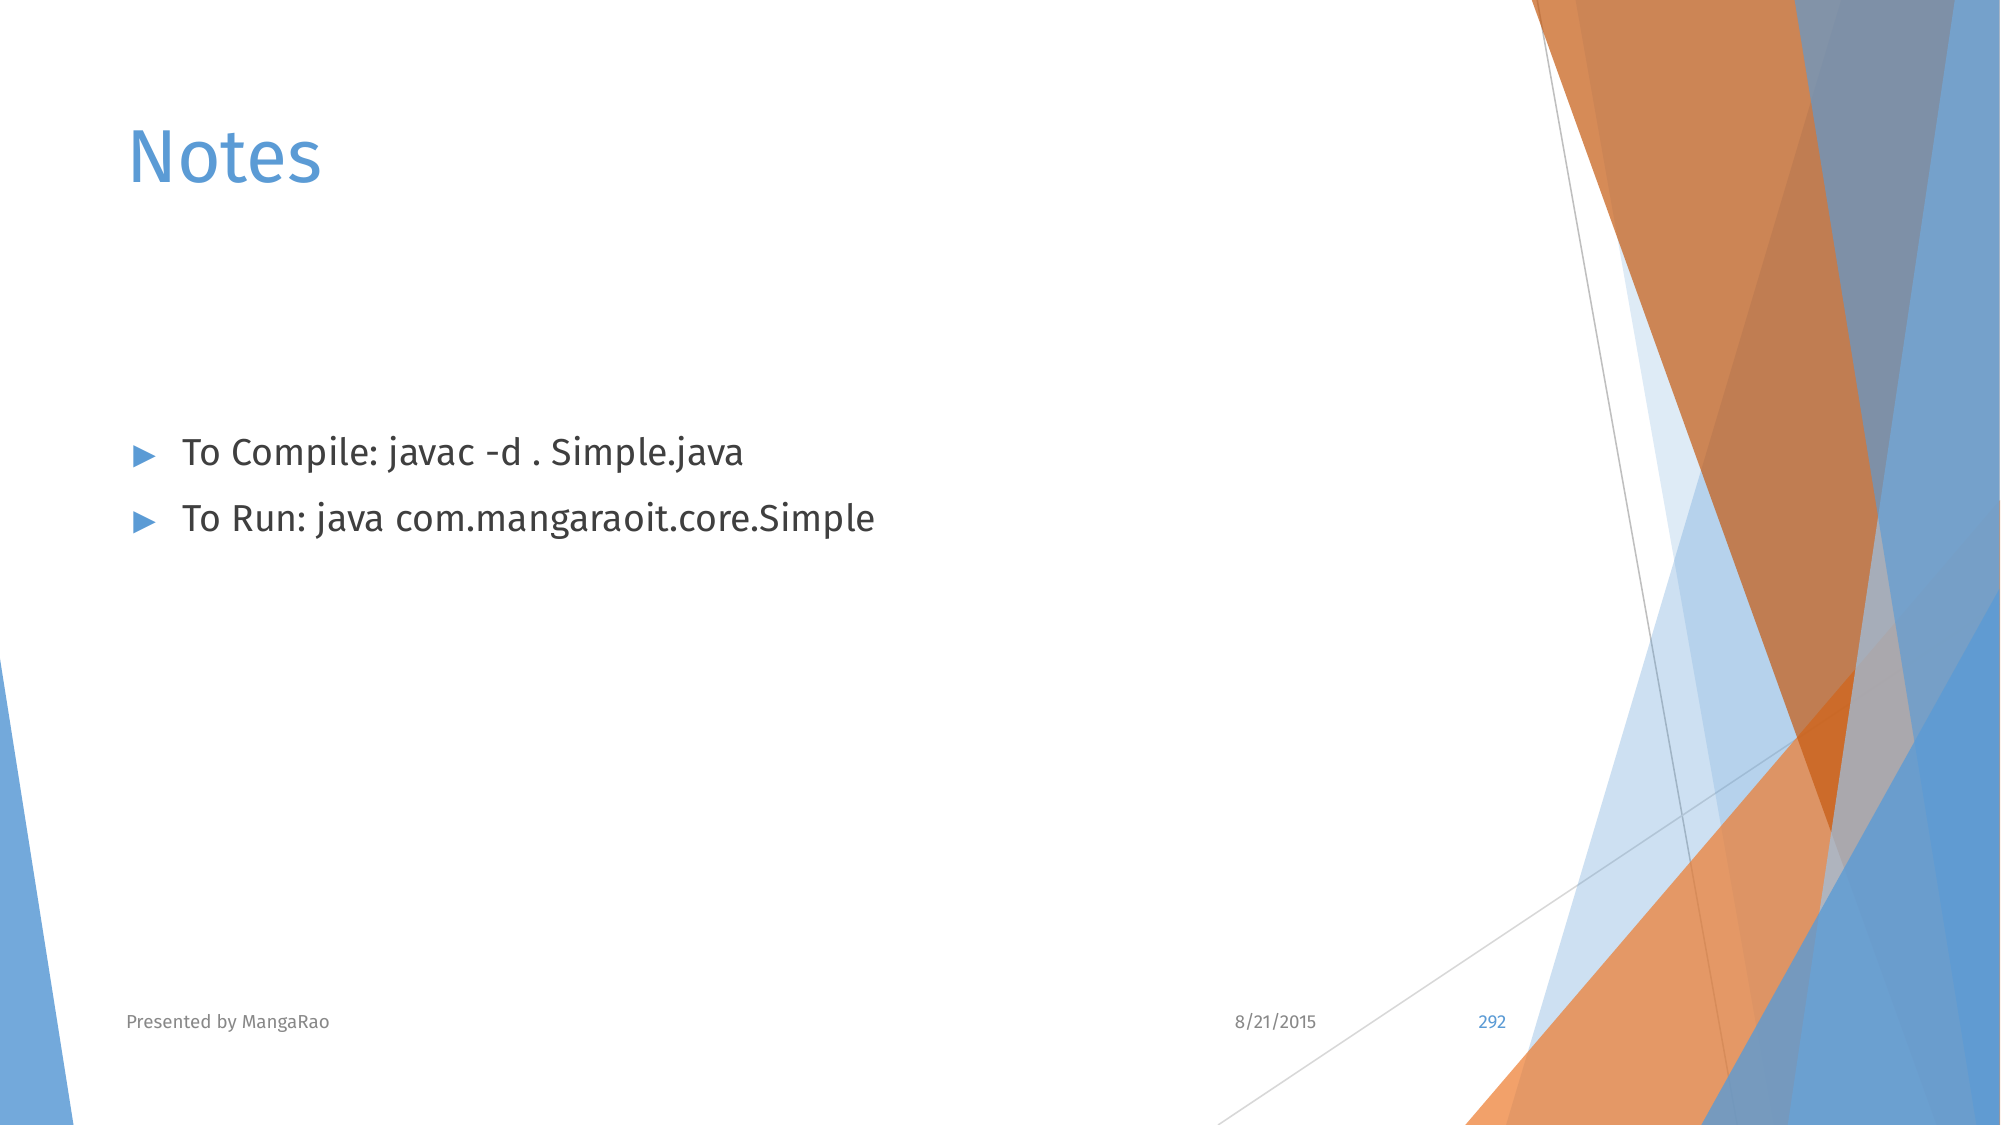

# Notes

To Compile: javac -d . Simple.java
To Run: java com.mangaraoit.core.Simple

Presented by MangaRao
8/21/2015
292